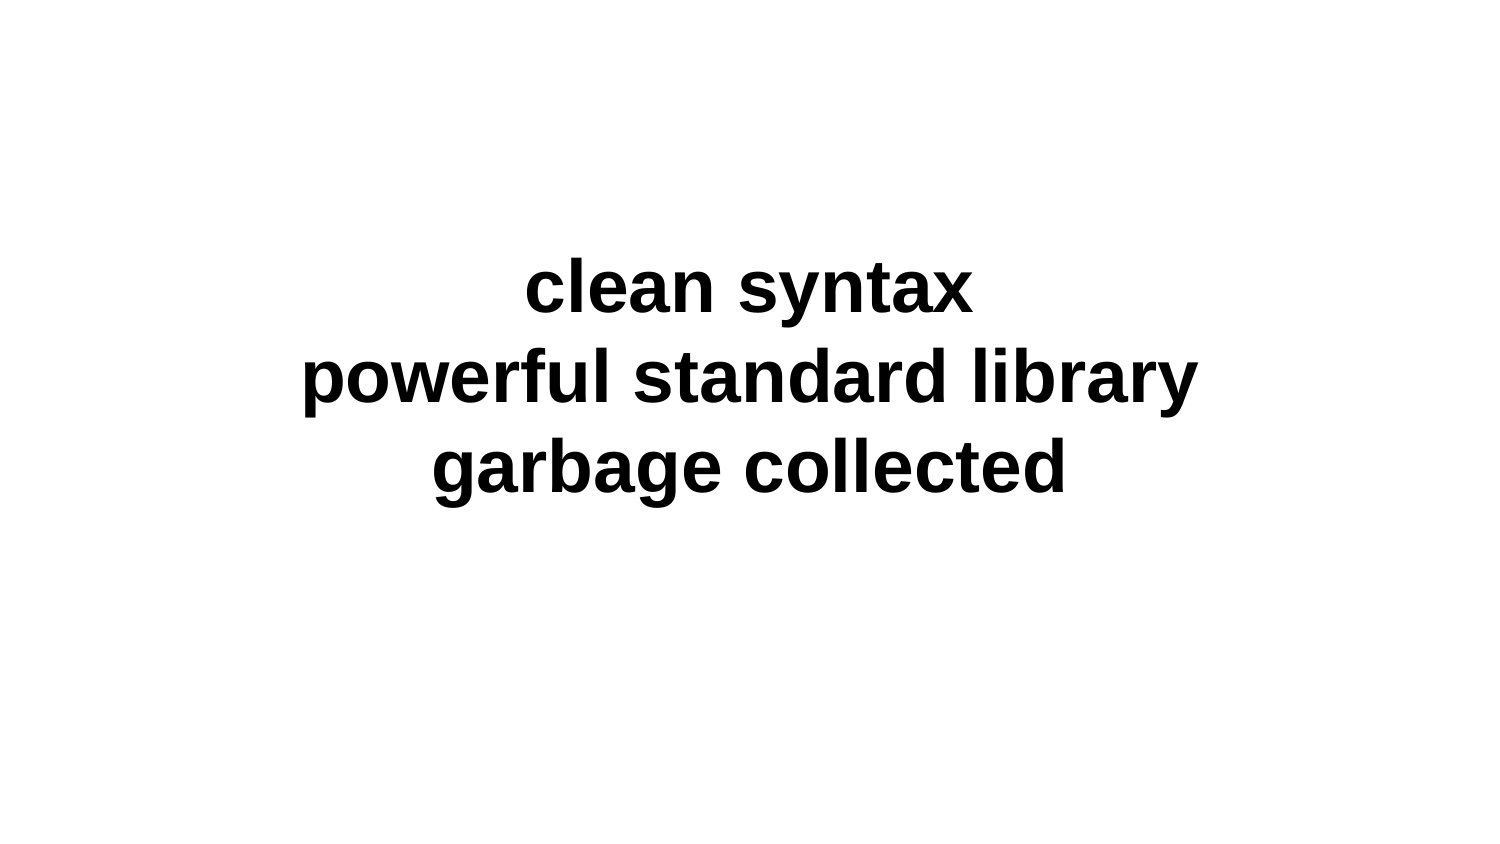

# clean syntax
powerful standard library
garbage collected